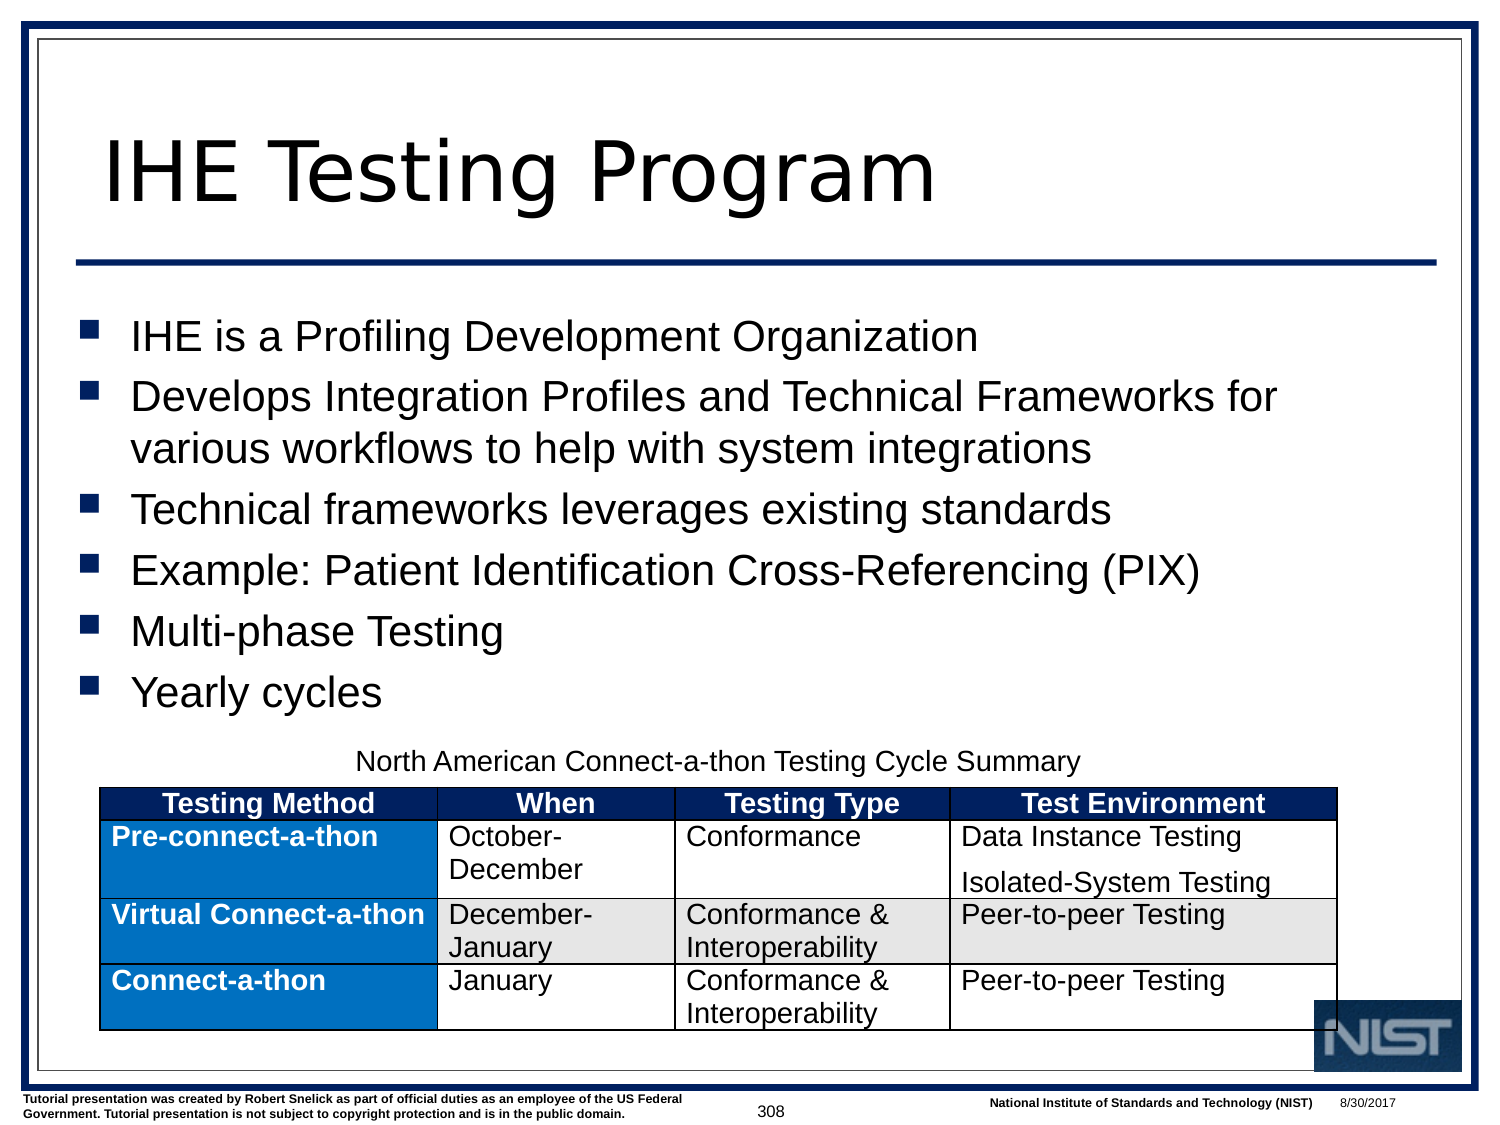

# IHE Testing Program
IHE is a Profiling Development Organization
Develops Integration Profiles and Technical Frameworks for various workflows to help with system integrations
Technical frameworks leverages existing standards
Example: Patient Identification Cross-Referencing (PIX)
Multi-phase Testing
Yearly cycles
North American Connect-a-thon Testing Cycle Summary
| Testing Method | When | Testing Type | Test Environment |
| --- | --- | --- | --- |
| Pre-connect-a-thon | October-December | Conformance | Data Instance Testing Isolated-System Testing |
| Virtual Connect-a-thon | December-January | Conformance & Interoperability | Peer-to-peer Testing |
| Connect-a-thon | January | Conformance & Interoperability | Peer-to-peer Testing |
308
8/30/2017